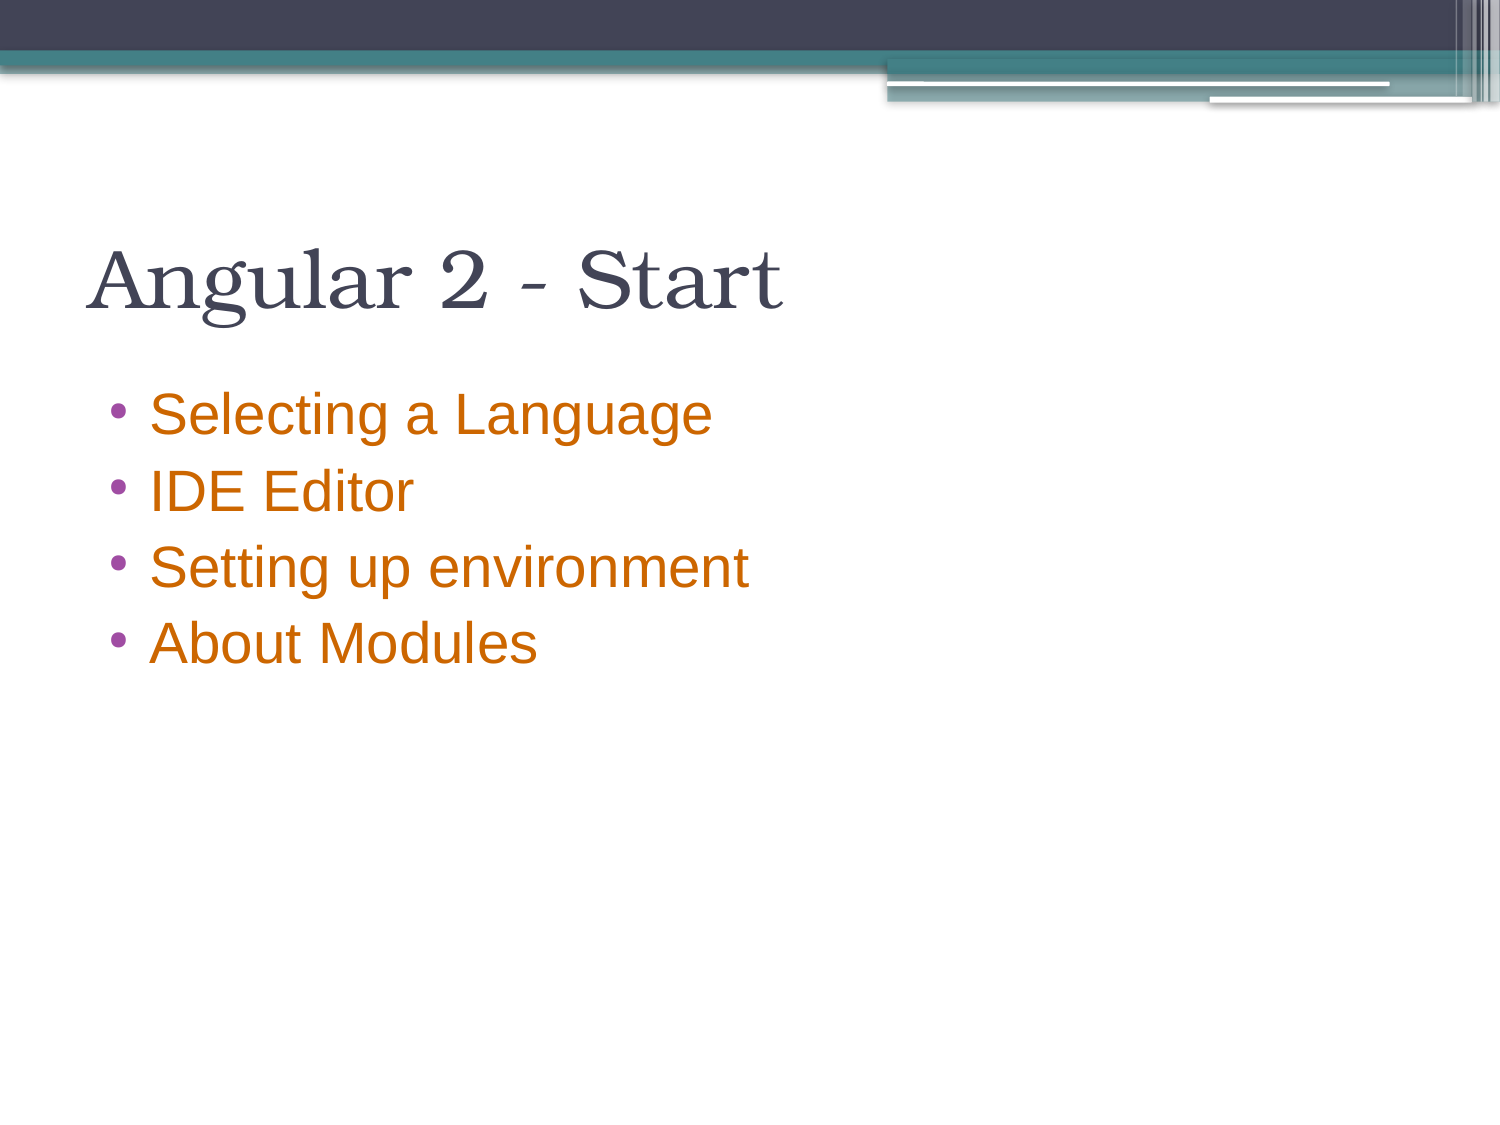

# Angular 2 - Start
Selecting a Language
IDE Editor
Setting up environment
About Modules